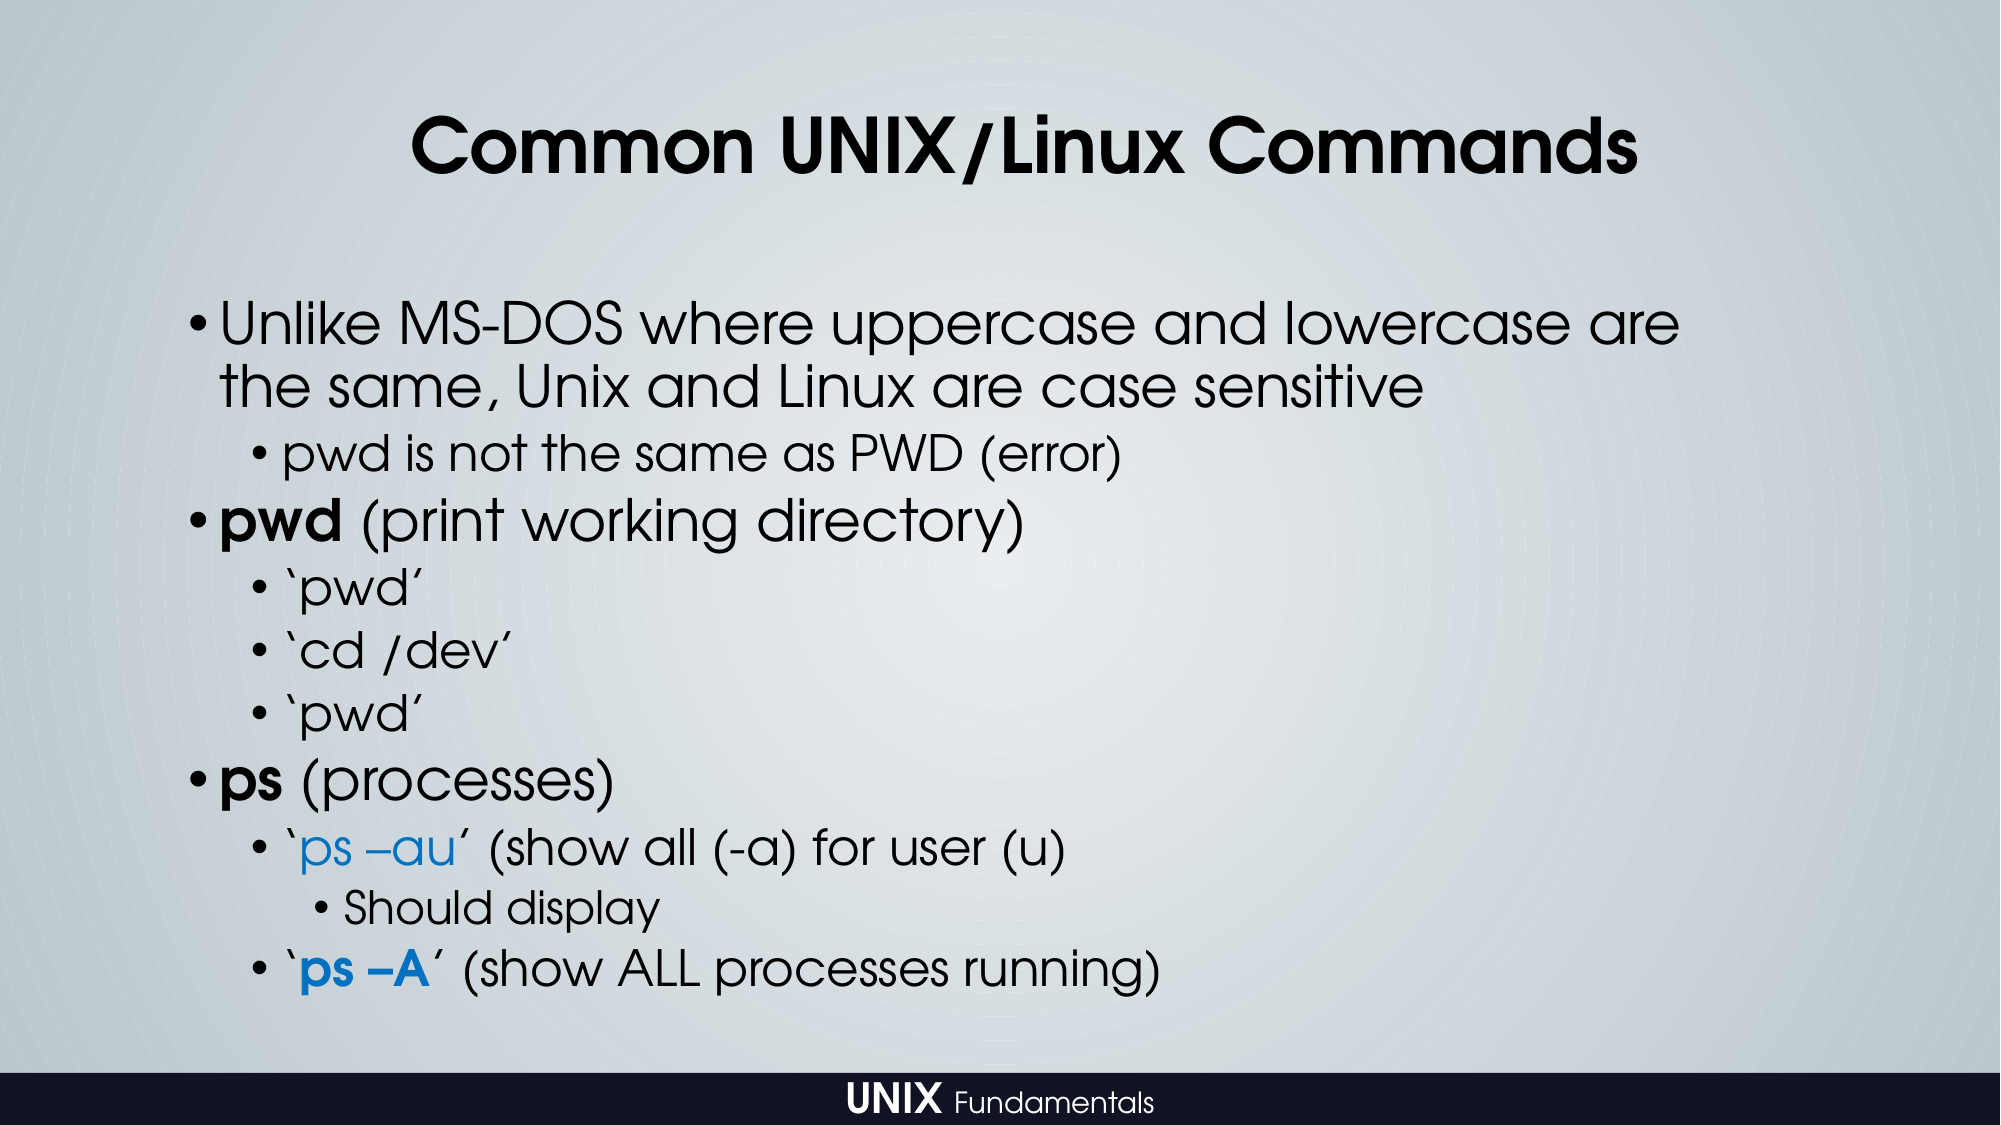

# Common UNIX/Linux Commands
Unlike MS-DOS where uppercase and lowercase are the same, Unix and Linux are case sensitive
pwd is not the same as PWD (error)
pwd (print working directory)
‘pwd’
‘cd /dev’
‘pwd’
ps (processes)
‘ps –au’ (show all (-a) for user (u)
Should display
‘ps –A’ (show ALL processes running)